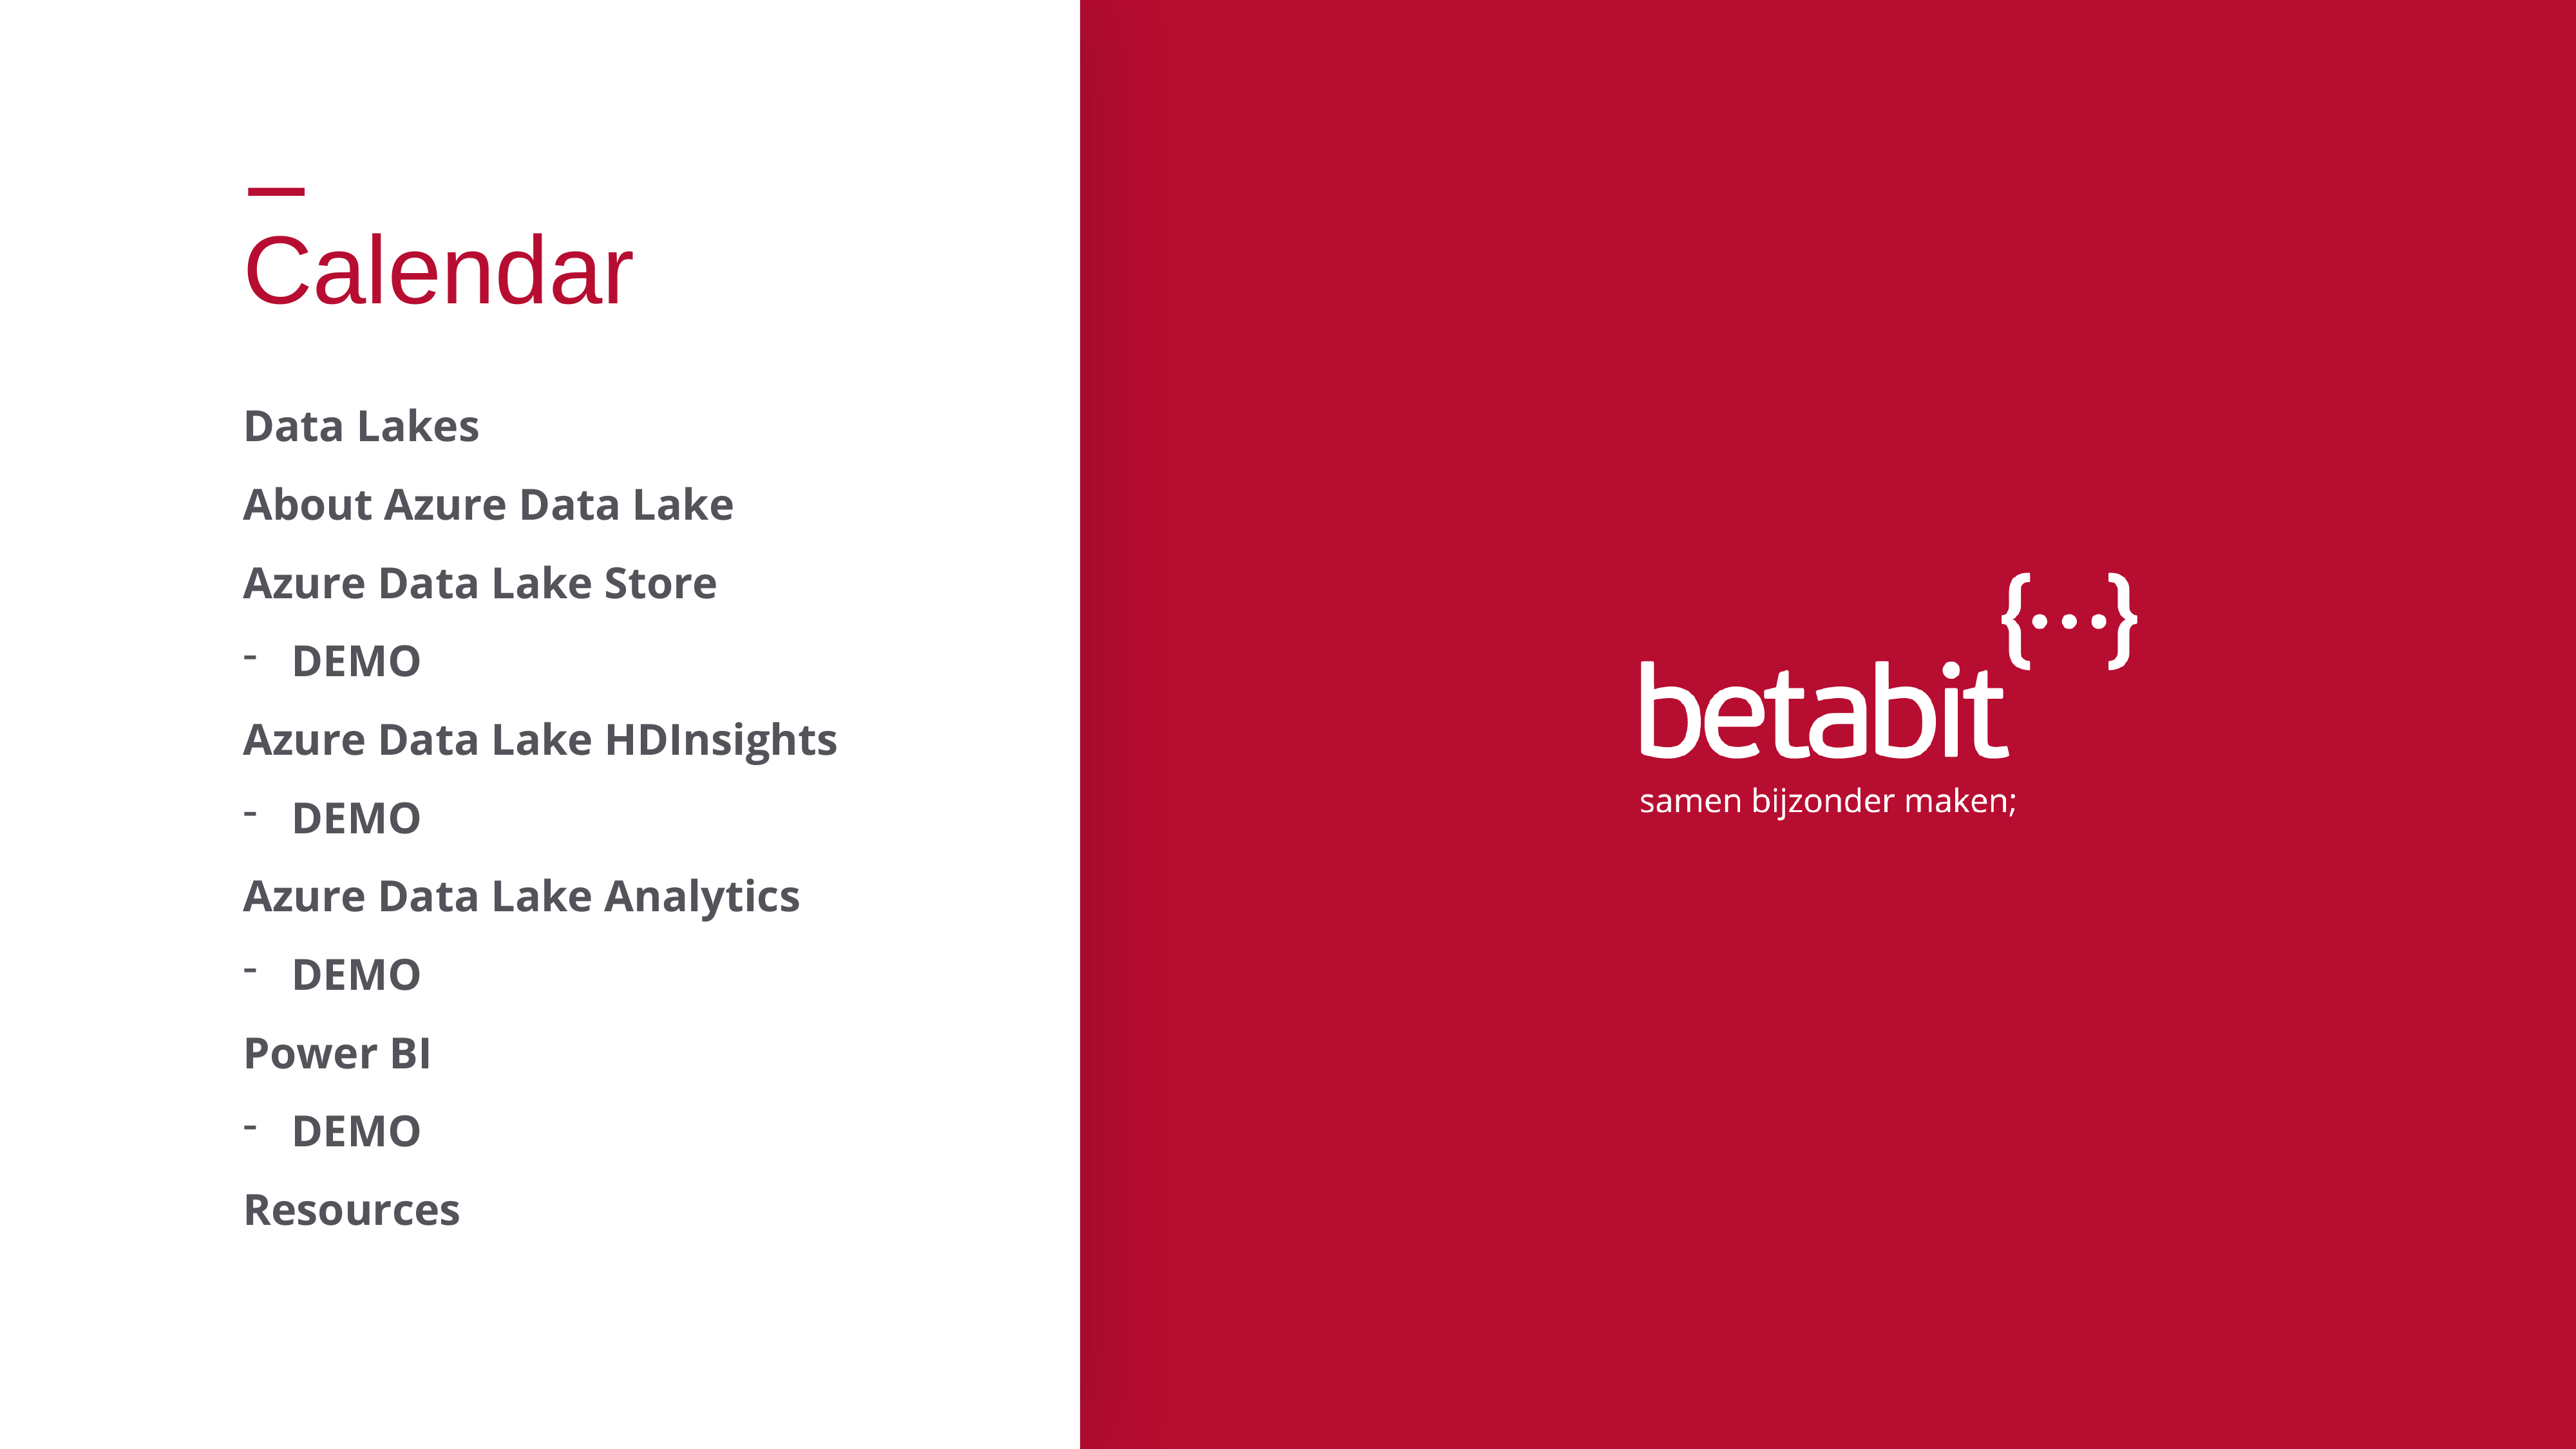

# Calendar
Data Lakes
About Azure Data Lake
Azure Data Lake Store
DEMO
Azure Data Lake HDInsights
DEMO
Azure Data Lake Analytics
DEMO
Power BI
DEMO
Resources